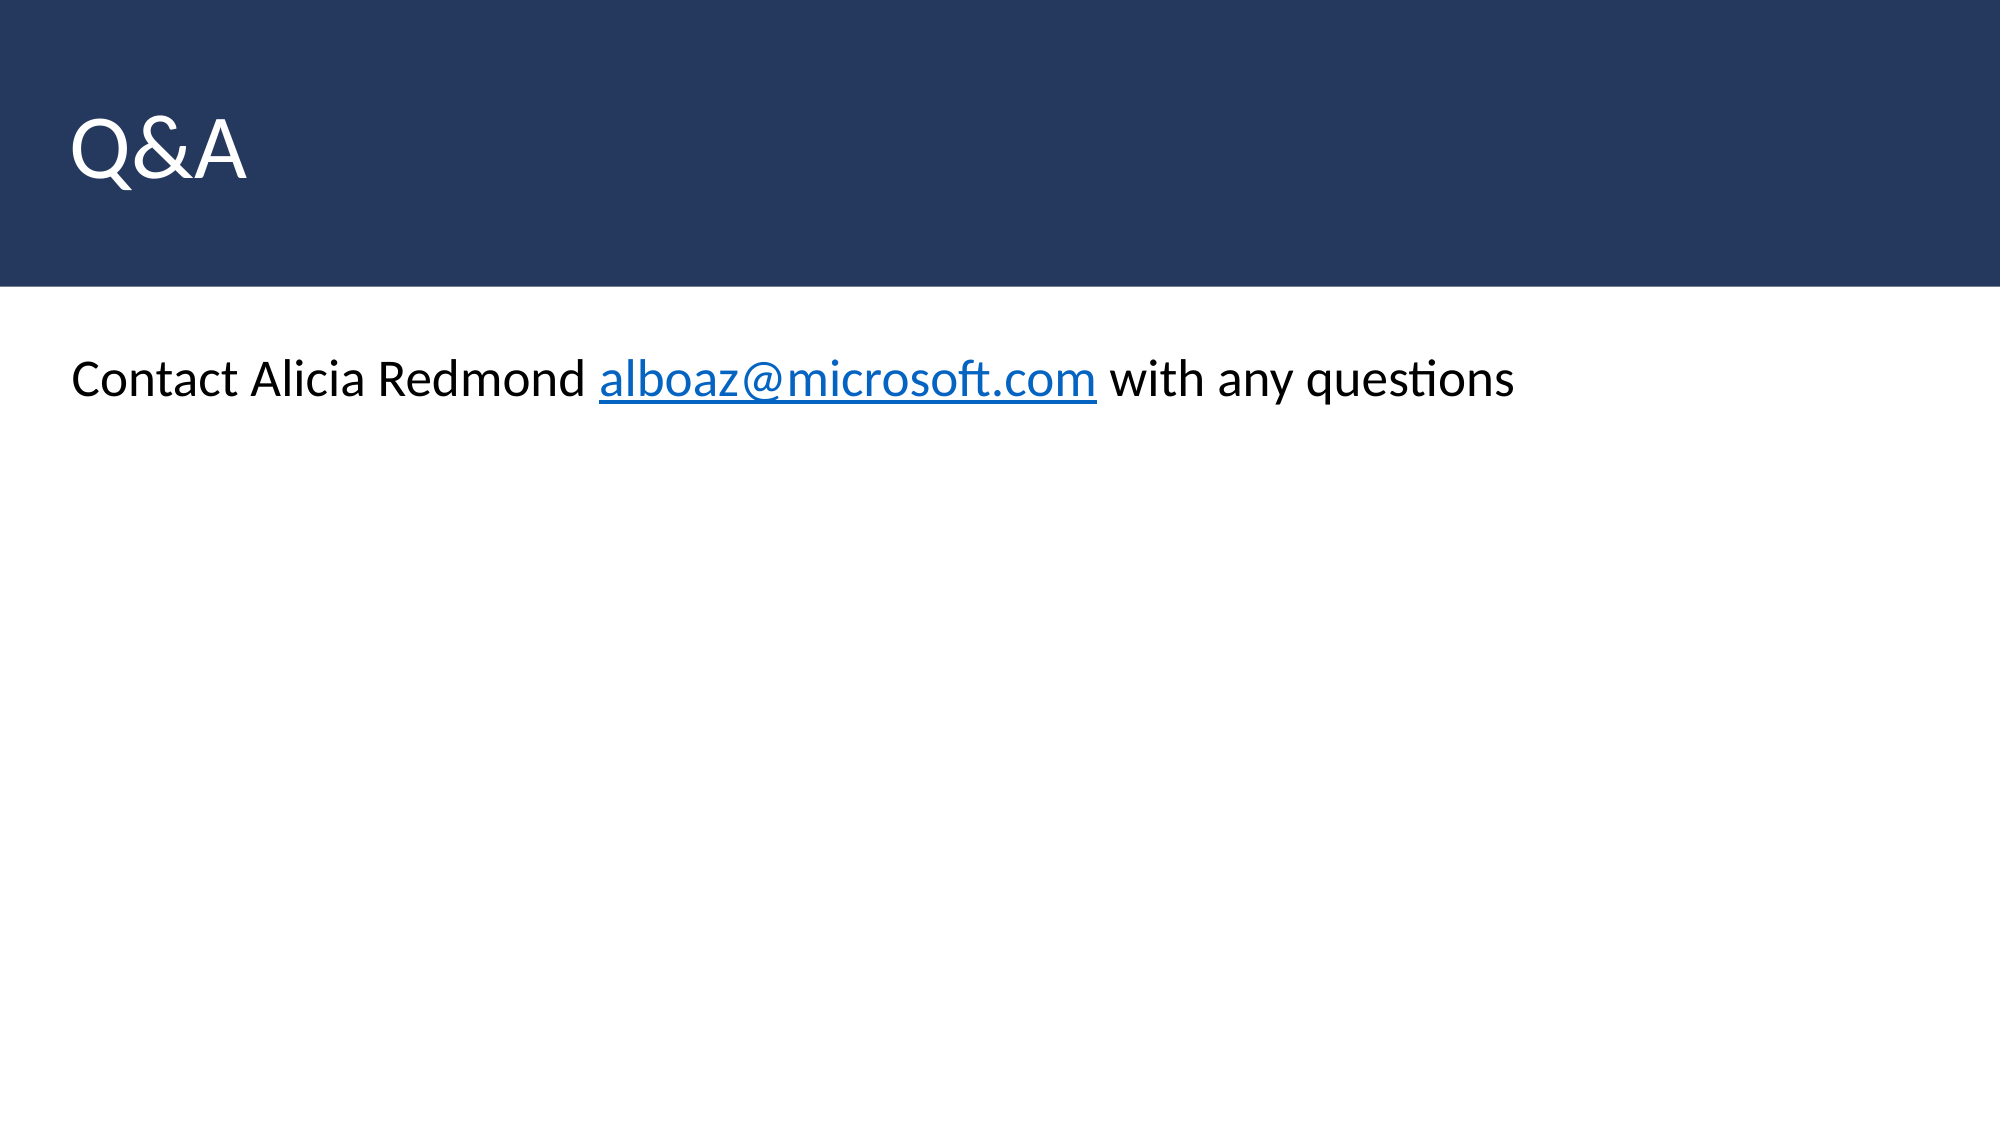

# Q&A
Contact Alicia Redmond alboaz@microsoft.com with any questions